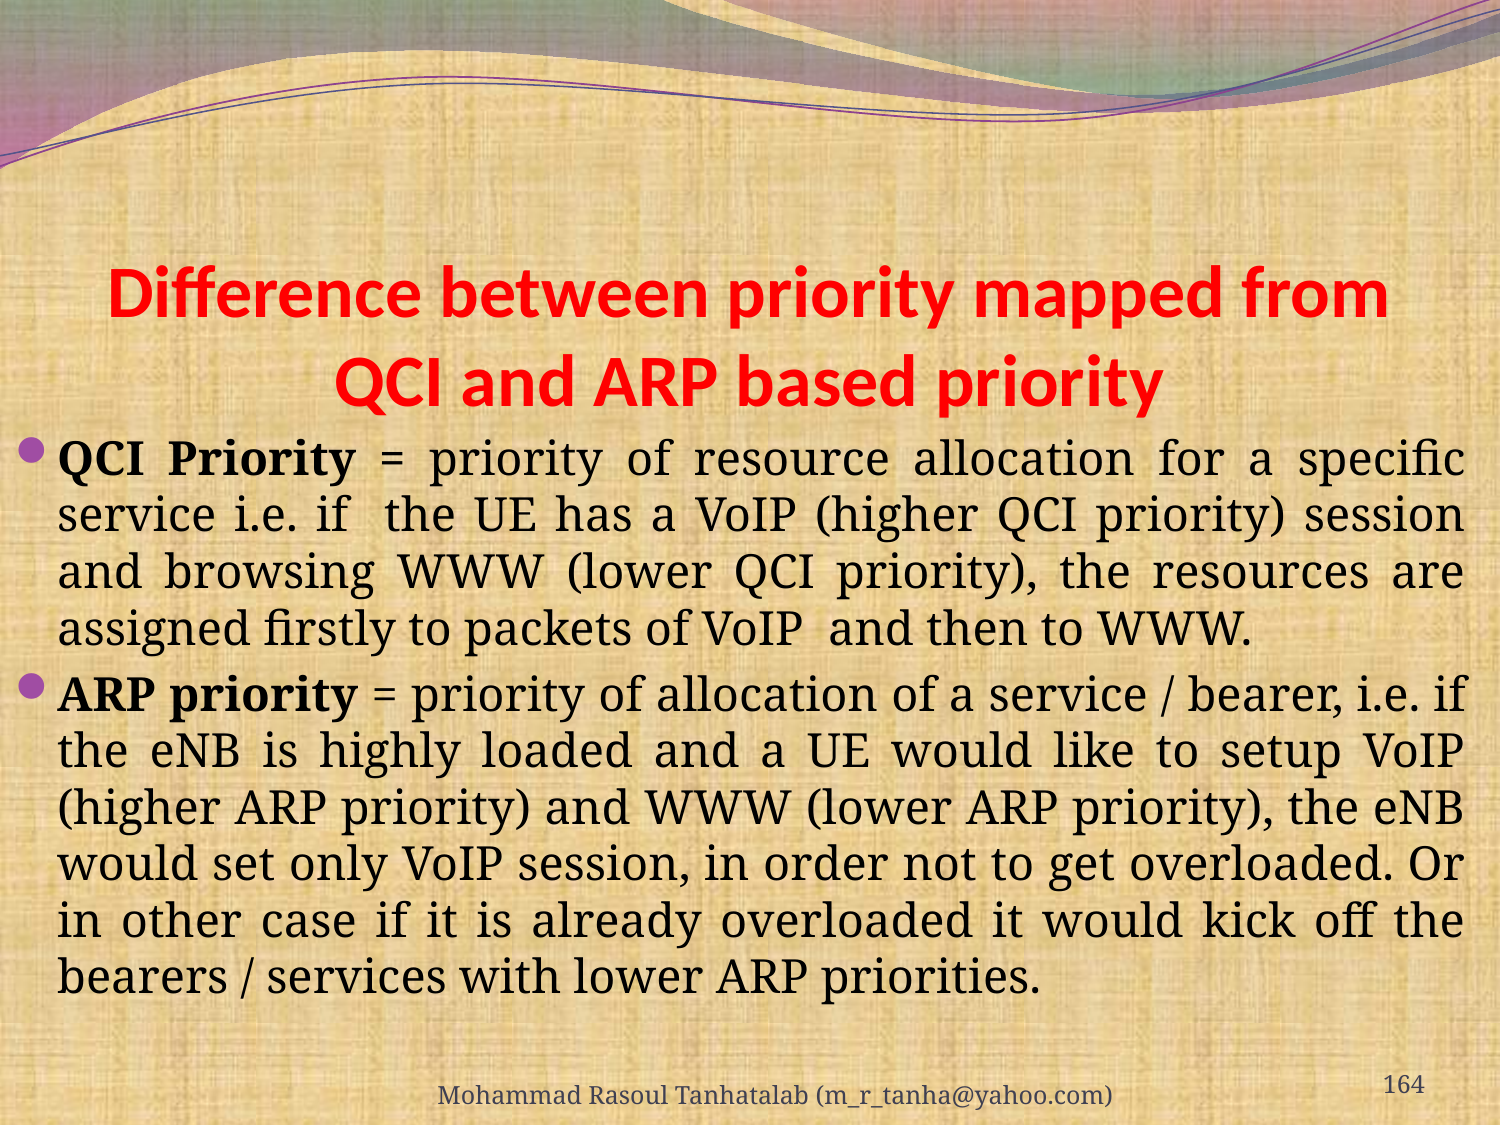

# Difference between priority mapped from QCI and ARP based priority
QCI Priority = priority of resource allocation for a specific service i.e. if  the UE has a VoIP (higher QCI priority) session and browsing WWW (lower QCI priority), the resources are assigned firstly to packets of VoIP  and then to WWW.
ARP priority = priority of allocation of a service / bearer, i.e. if the eNB is highly loaded and a UE would like to setup VoIP (higher ARP priority) and WWW (lower ARP priority), the eNB would set only VoIP session, in order not to get overloaded. Or in other case if it is already overloaded it would kick off the bearers / services with lower ARP priorities.
164
Mohammad Rasoul Tanhatalab (m_r_tanha@yahoo.com)